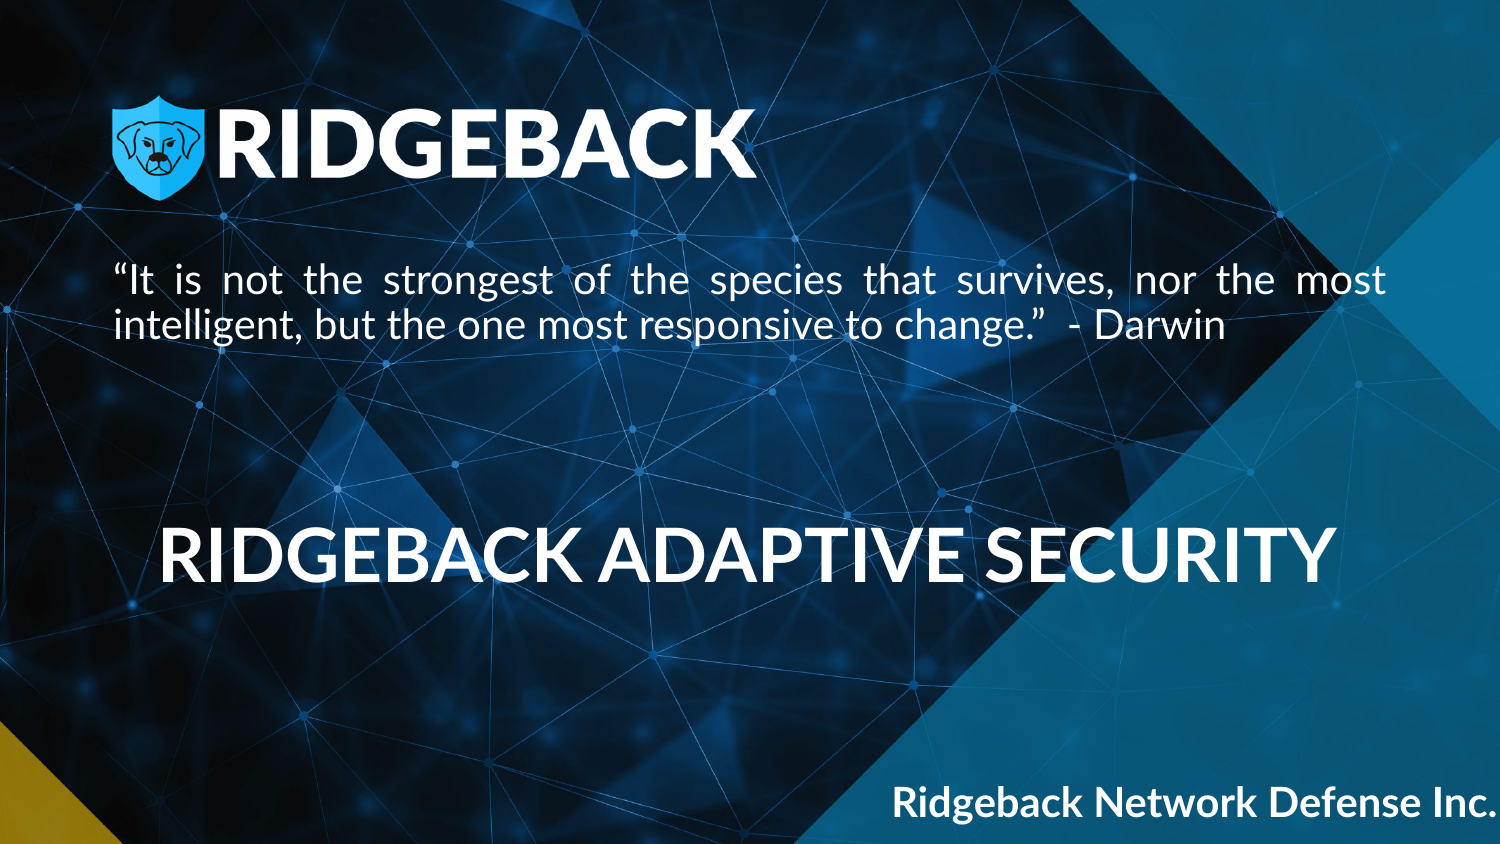

“It is not the strongest of the species that survives, nor the most intelligent, but the one most responsive to change.”  - Darwin

# RIDGEBACK ADAPTIVE SECURITY
Ridgeback Network Defense Inc.